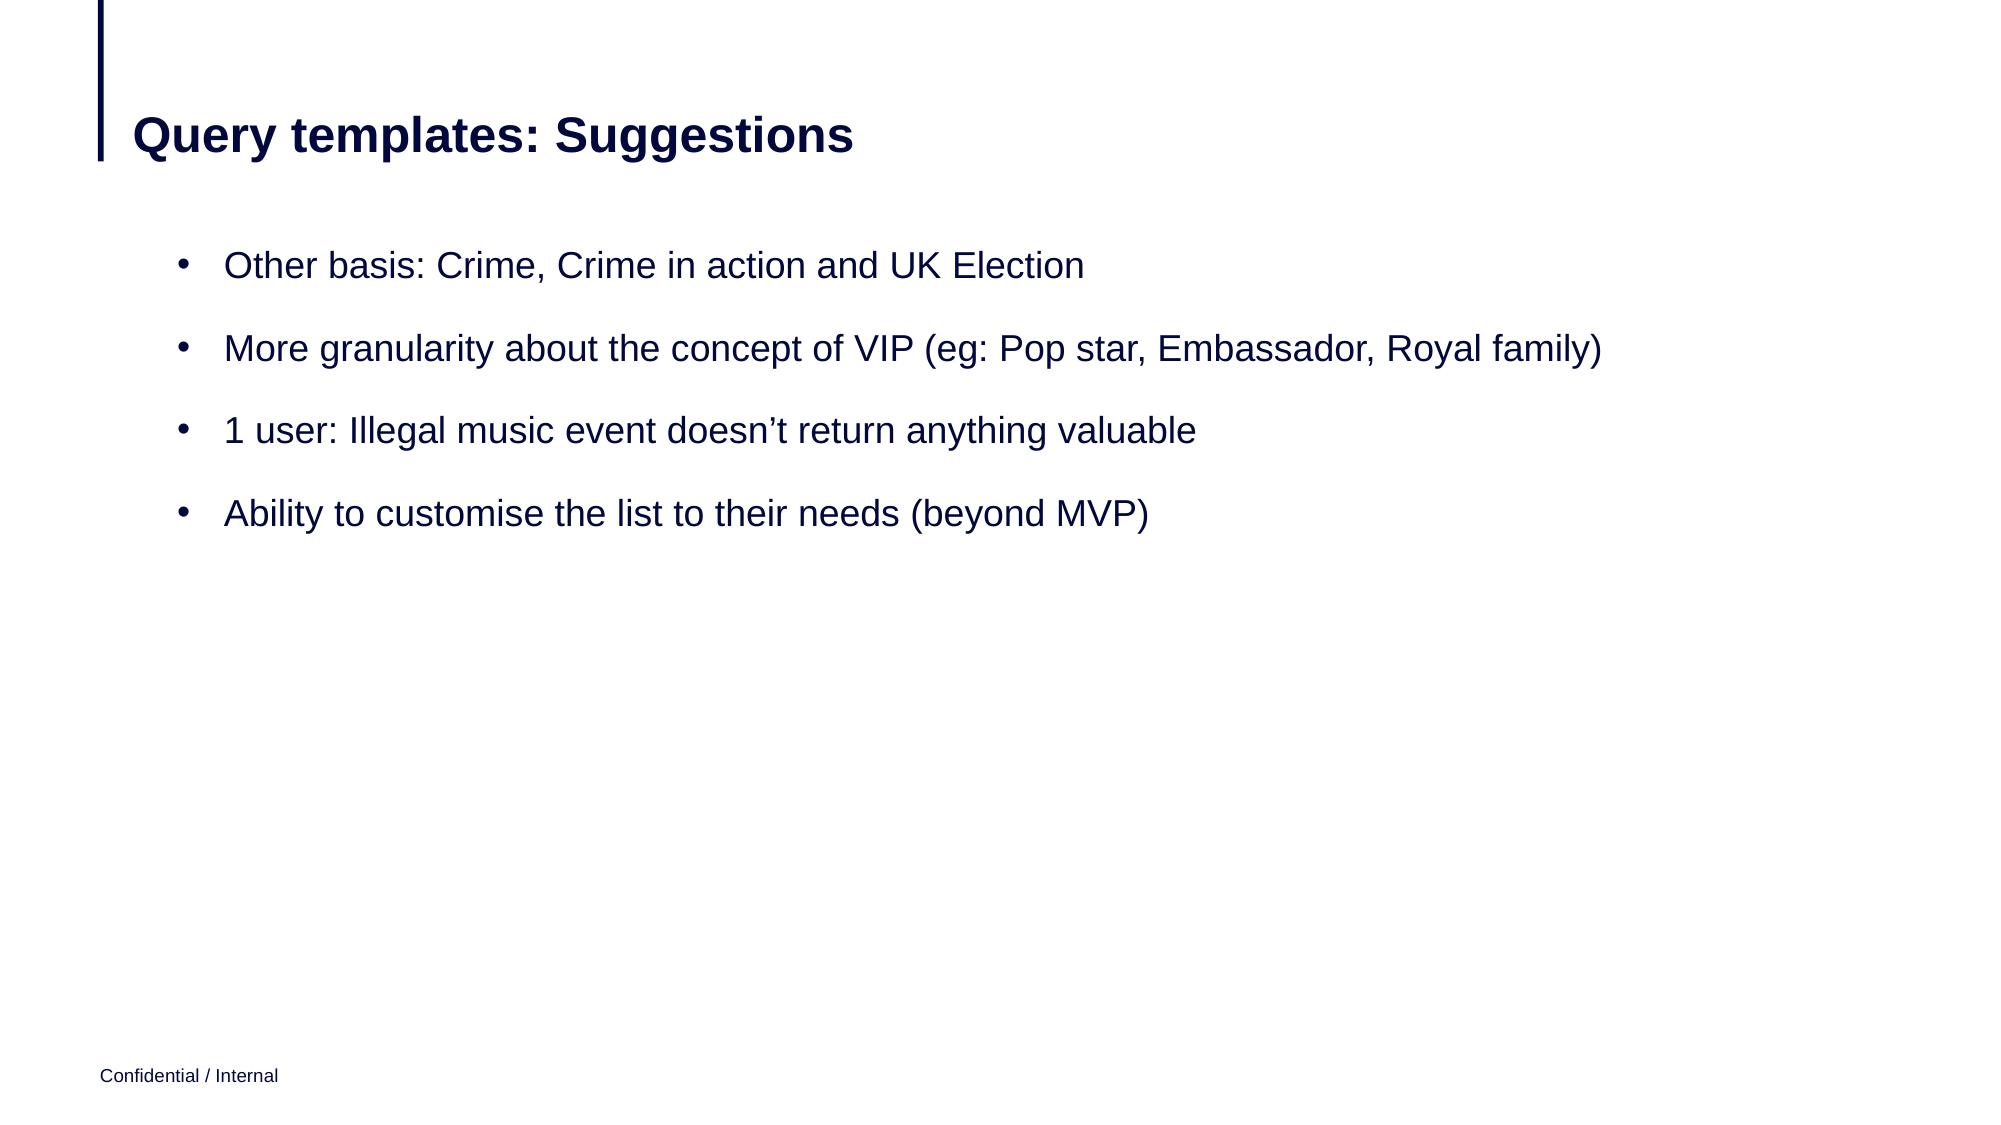

# Query templates: Suggestions
Other basis: Crime, Crime in action and UK Election
More granularity about the concept of VIP (eg: Pop star, Embassador, Royal family)
1 user: Illegal music event doesn’t return anything valuable
Ability to customise the list to their needs (beyond MVP)

Confidential / Internal